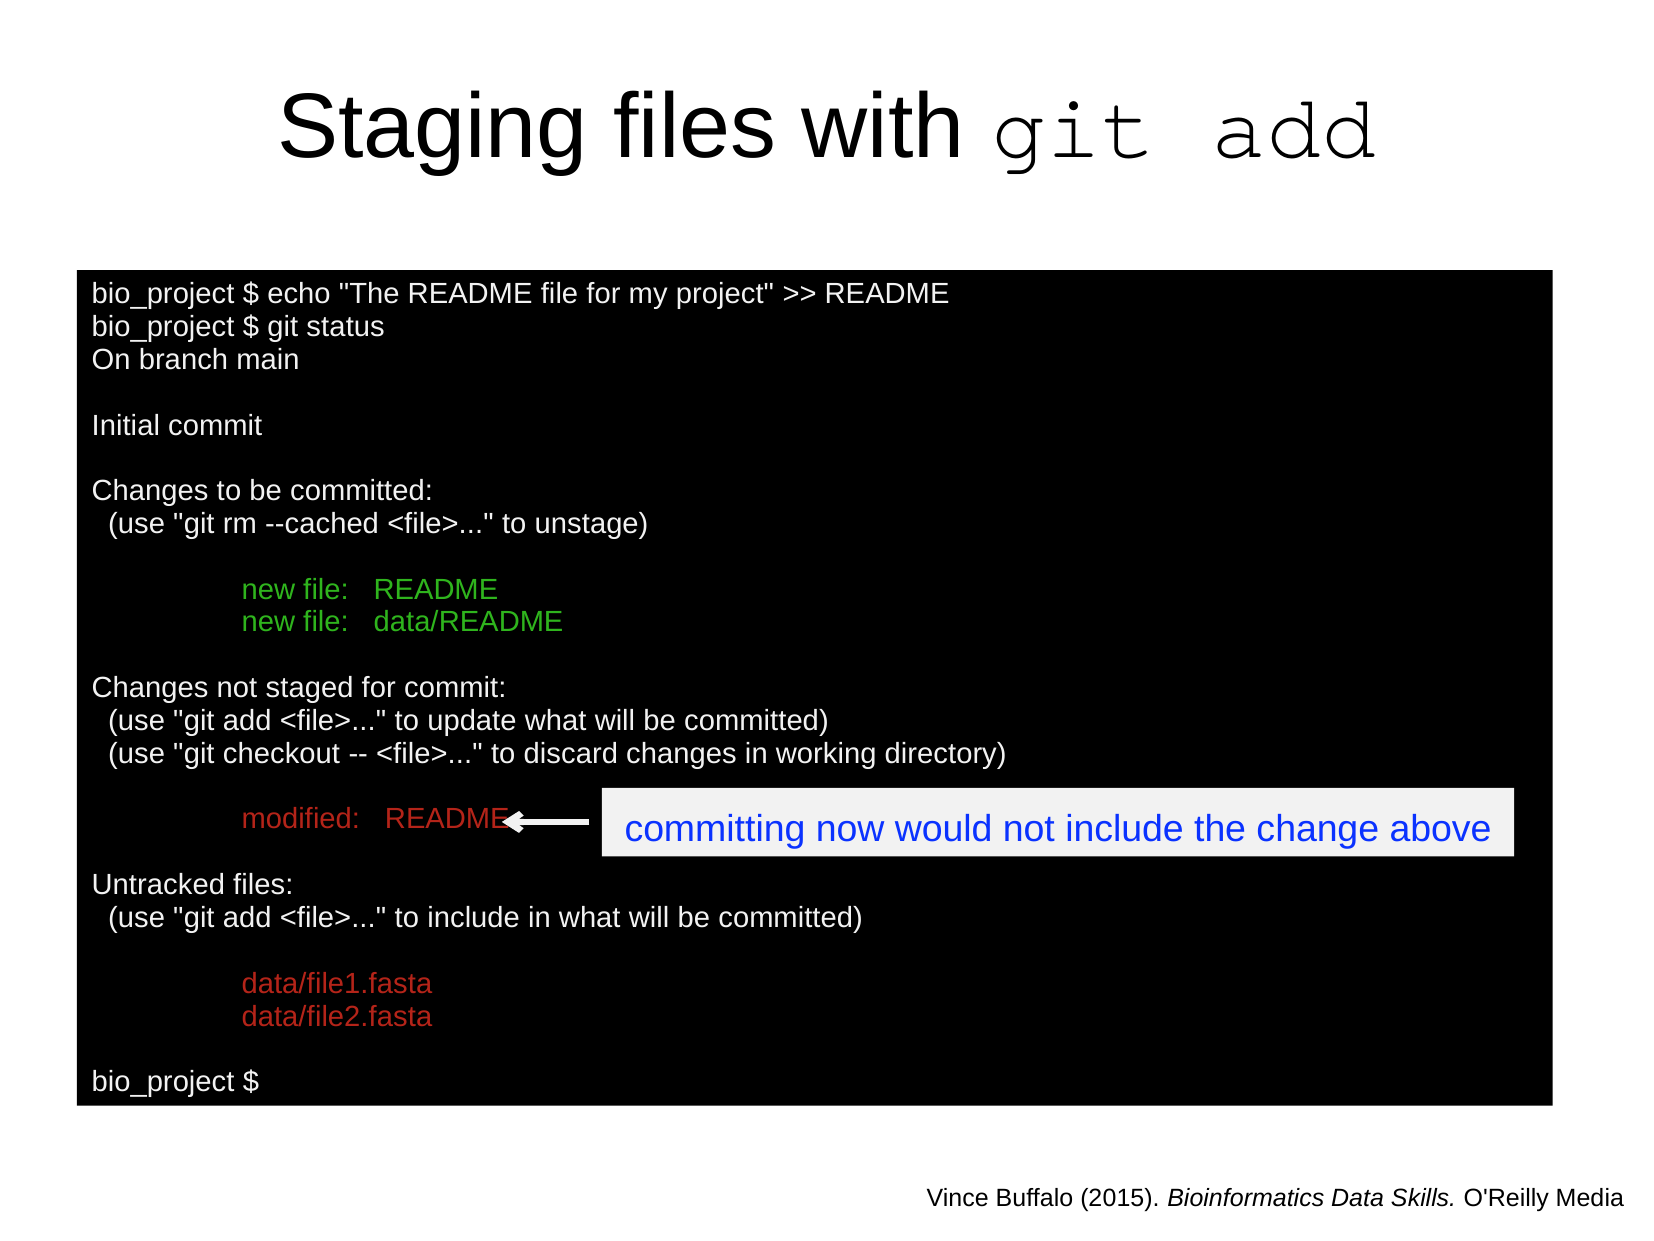

Staging files with git add
bio_project $ echo "The README file for my project" >> README
bio_project $ git status
On branch main

Initial commit

Changes to be committed:
  (use "git rm --cached <file>..." to unstage)

	new file:   README
	new file:   data/README

Changes not staged for commit:
  (use "git add <file>..." to update what will be committed)
  (use "git checkout -- <file>..." to discard changes in working directory)

	modified:   README

Untracked files:
  (use "git add <file>..." to include in what will be committed)

	data/file1.fasta
	data/file2.fasta

bio_project $
committing now would not include the change above
Vince Buffalo (2015). Bioinformatics Data Skills. O'Reilly Media